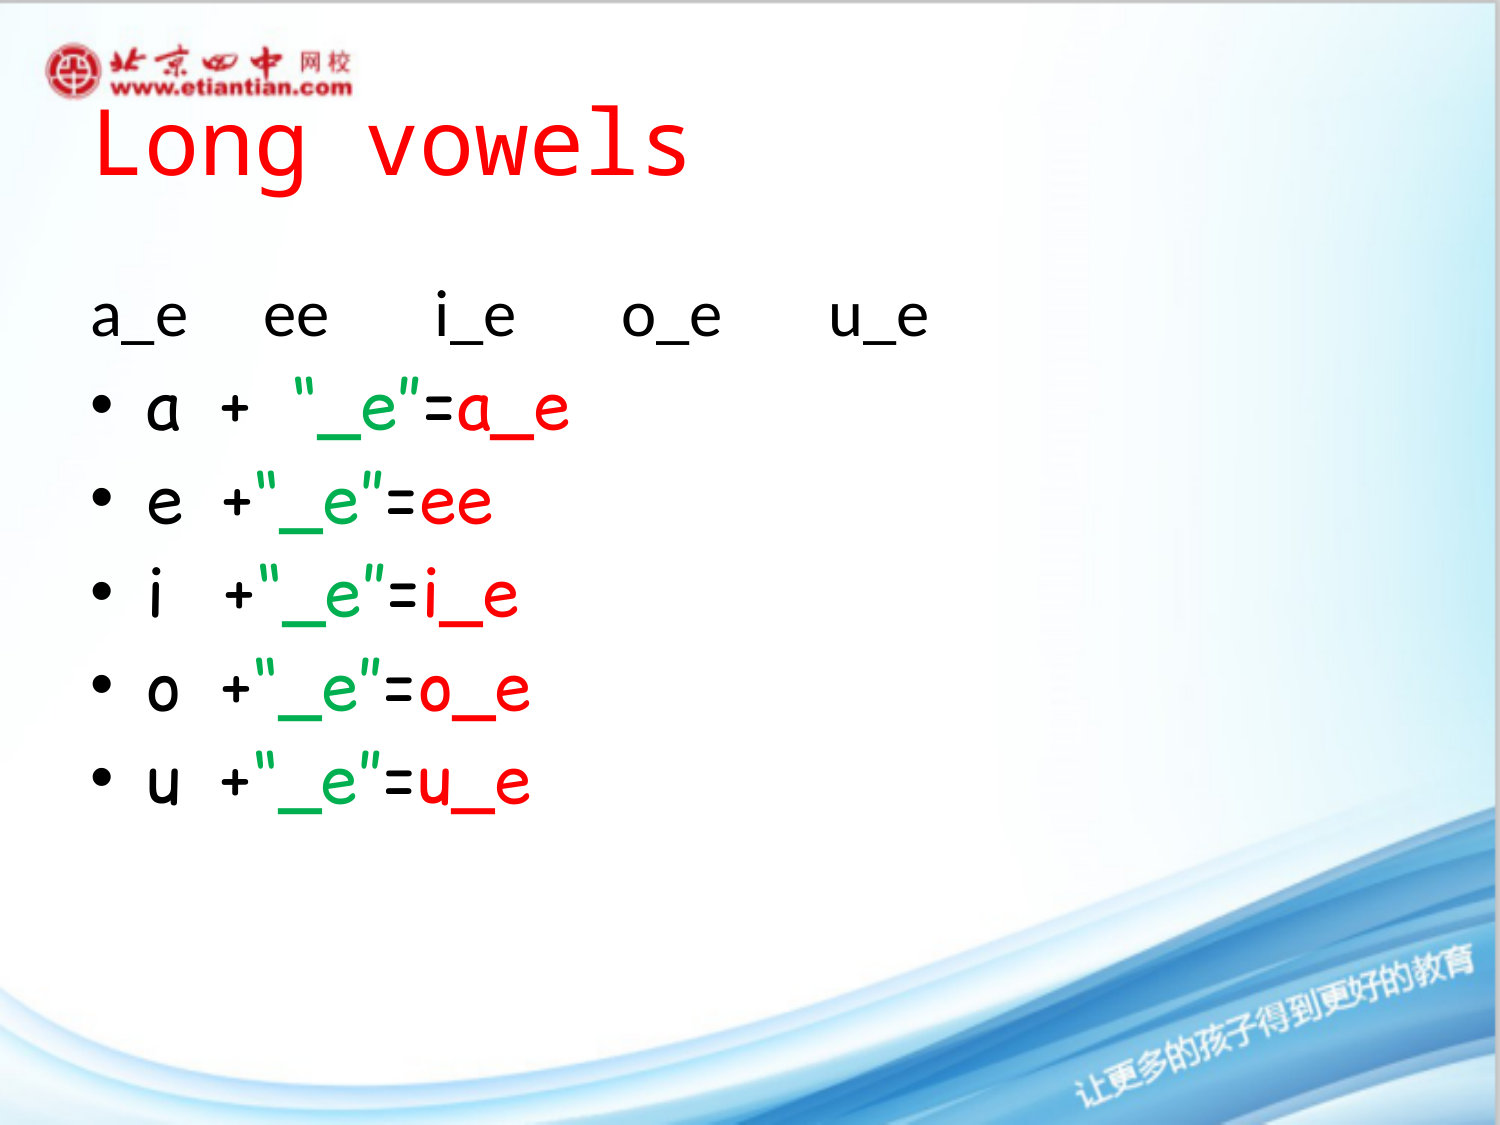

# Long vowels
a_e     ee       i_e       o_e       u_e
a  +  “_e”=a_e
e  +“_e”=ee
i   +“_e”=i_e
o  +“_e”=o_e
u  +“_e”=u_e